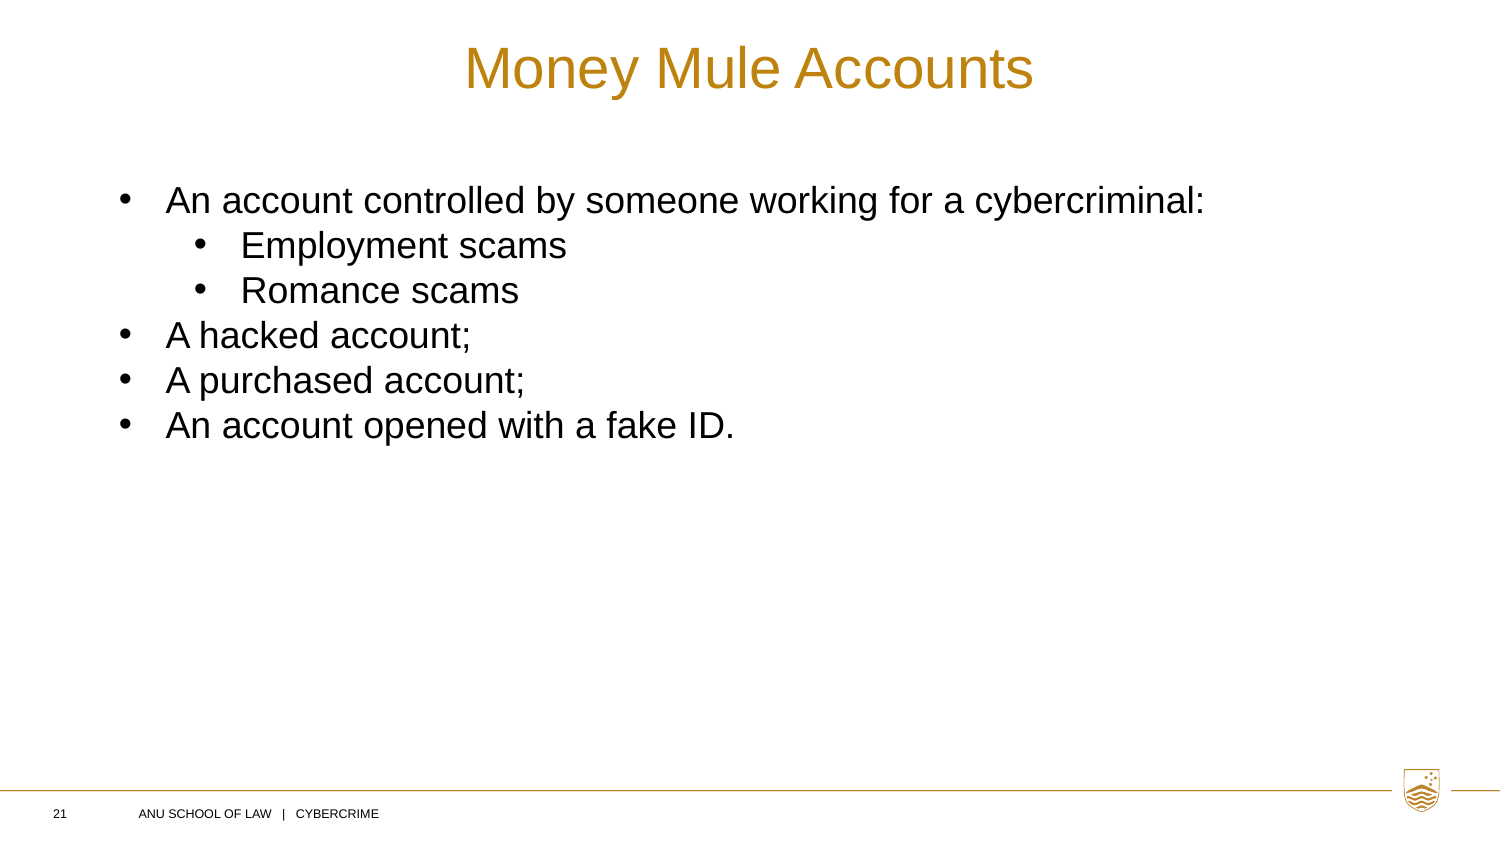

Money Mule Accounts
An account controlled by someone working for a cybercriminal:
Employment scams
Romance scams
A hacked account;
A purchased account;
An account opened with a fake ID.
21
ANU SCHOOL OF LAW   |   CYBERCRIME